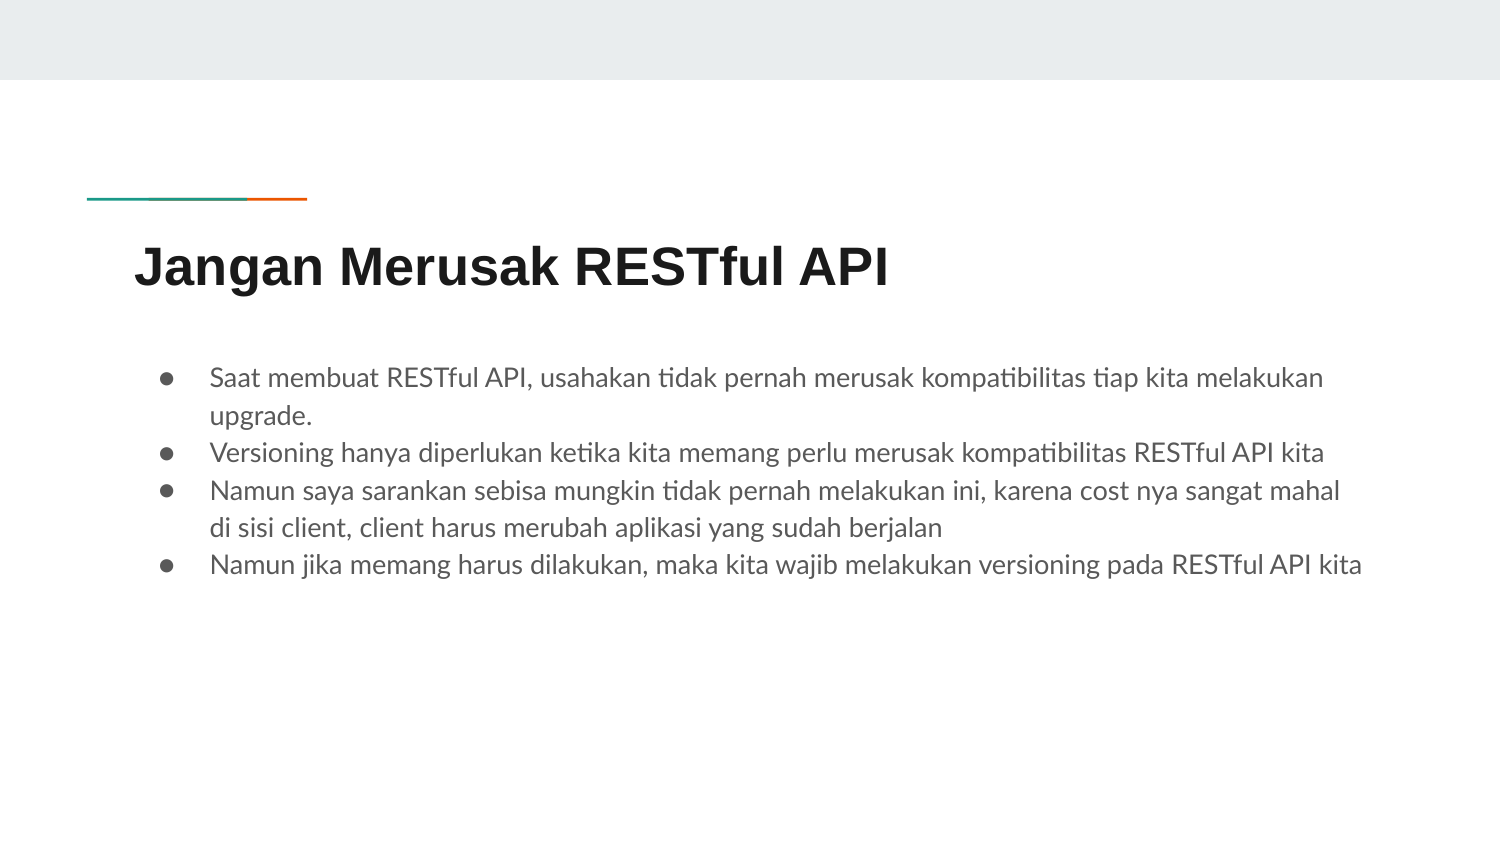

# Jangan Merusak RESTful API
Saat membuat RESTful API, usahakan tidak pernah merusak kompatibilitas tiap kita melakukan upgrade.
Versioning hanya diperlukan ketika kita memang perlu merusak kompatibilitas RESTful API kita
Namun saya sarankan sebisa mungkin tidak pernah melakukan ini, karena cost nya sangat mahal di sisi client, client harus merubah aplikasi yang sudah berjalan
Namun jika memang harus dilakukan, maka kita wajib melakukan versioning pada RESTful API kita